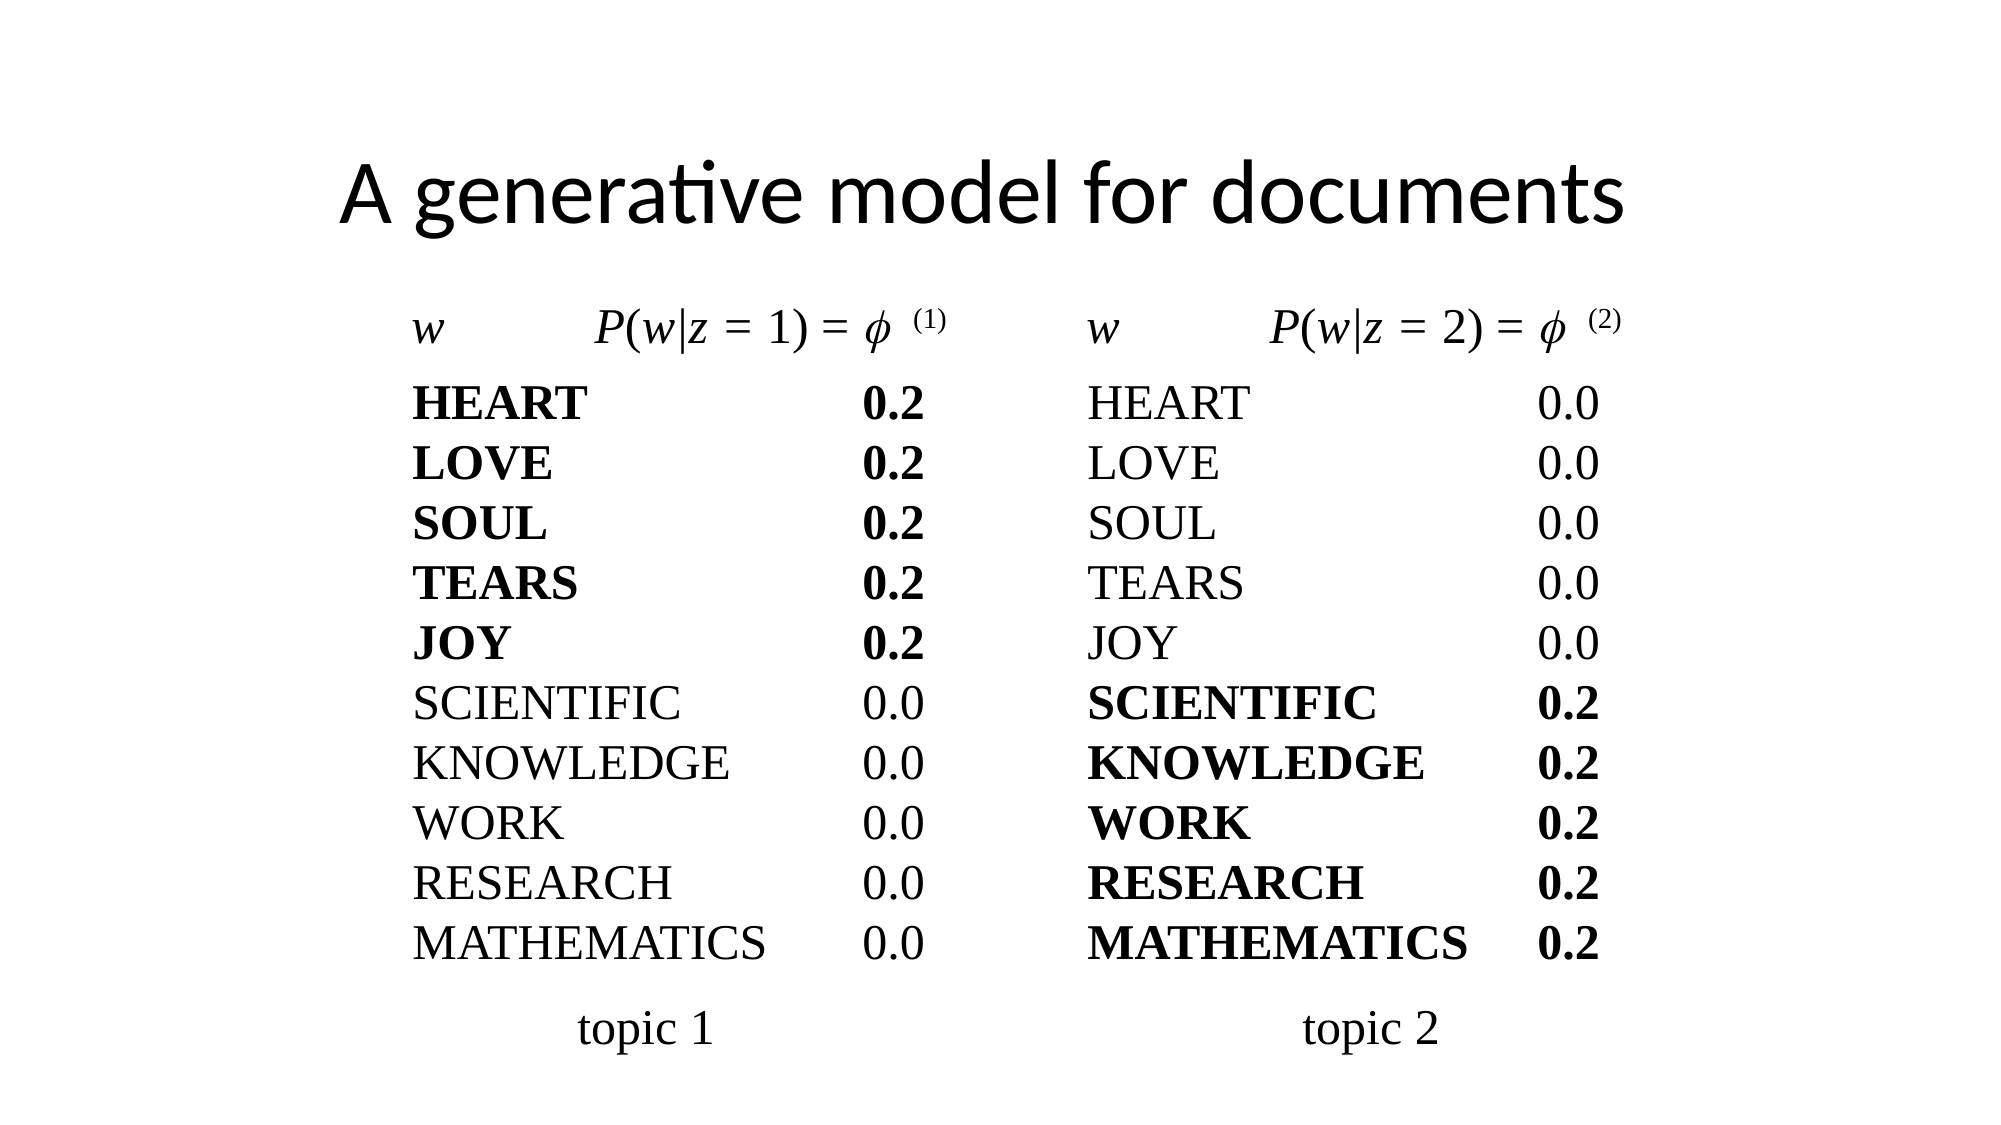

# A generative model for documents
w            P(w|z = 1) = φ (1)
w            P(w|z = 2) = φ (2)
HEART		0.2
LOVE			0.2
SOUL			0.2
TEARS		0.2
JOY			0.2
SCIENTIFIC        	0.0
KNOWLEDGE 	0.0
WORK 		0.0
RESEARCH		0.0
MATHEMATICS	0.0

HEART		0.0
LOVE			0.0
SOUL			0.0
TEARS		0.0
JOY			0.0
SCIENTIFIC        	0.2
KNOWLEDGE 	0.2
WORK 		0.2
RESEARCH		0.2
MATHEMATICS	0.2
topic 1
topic 2